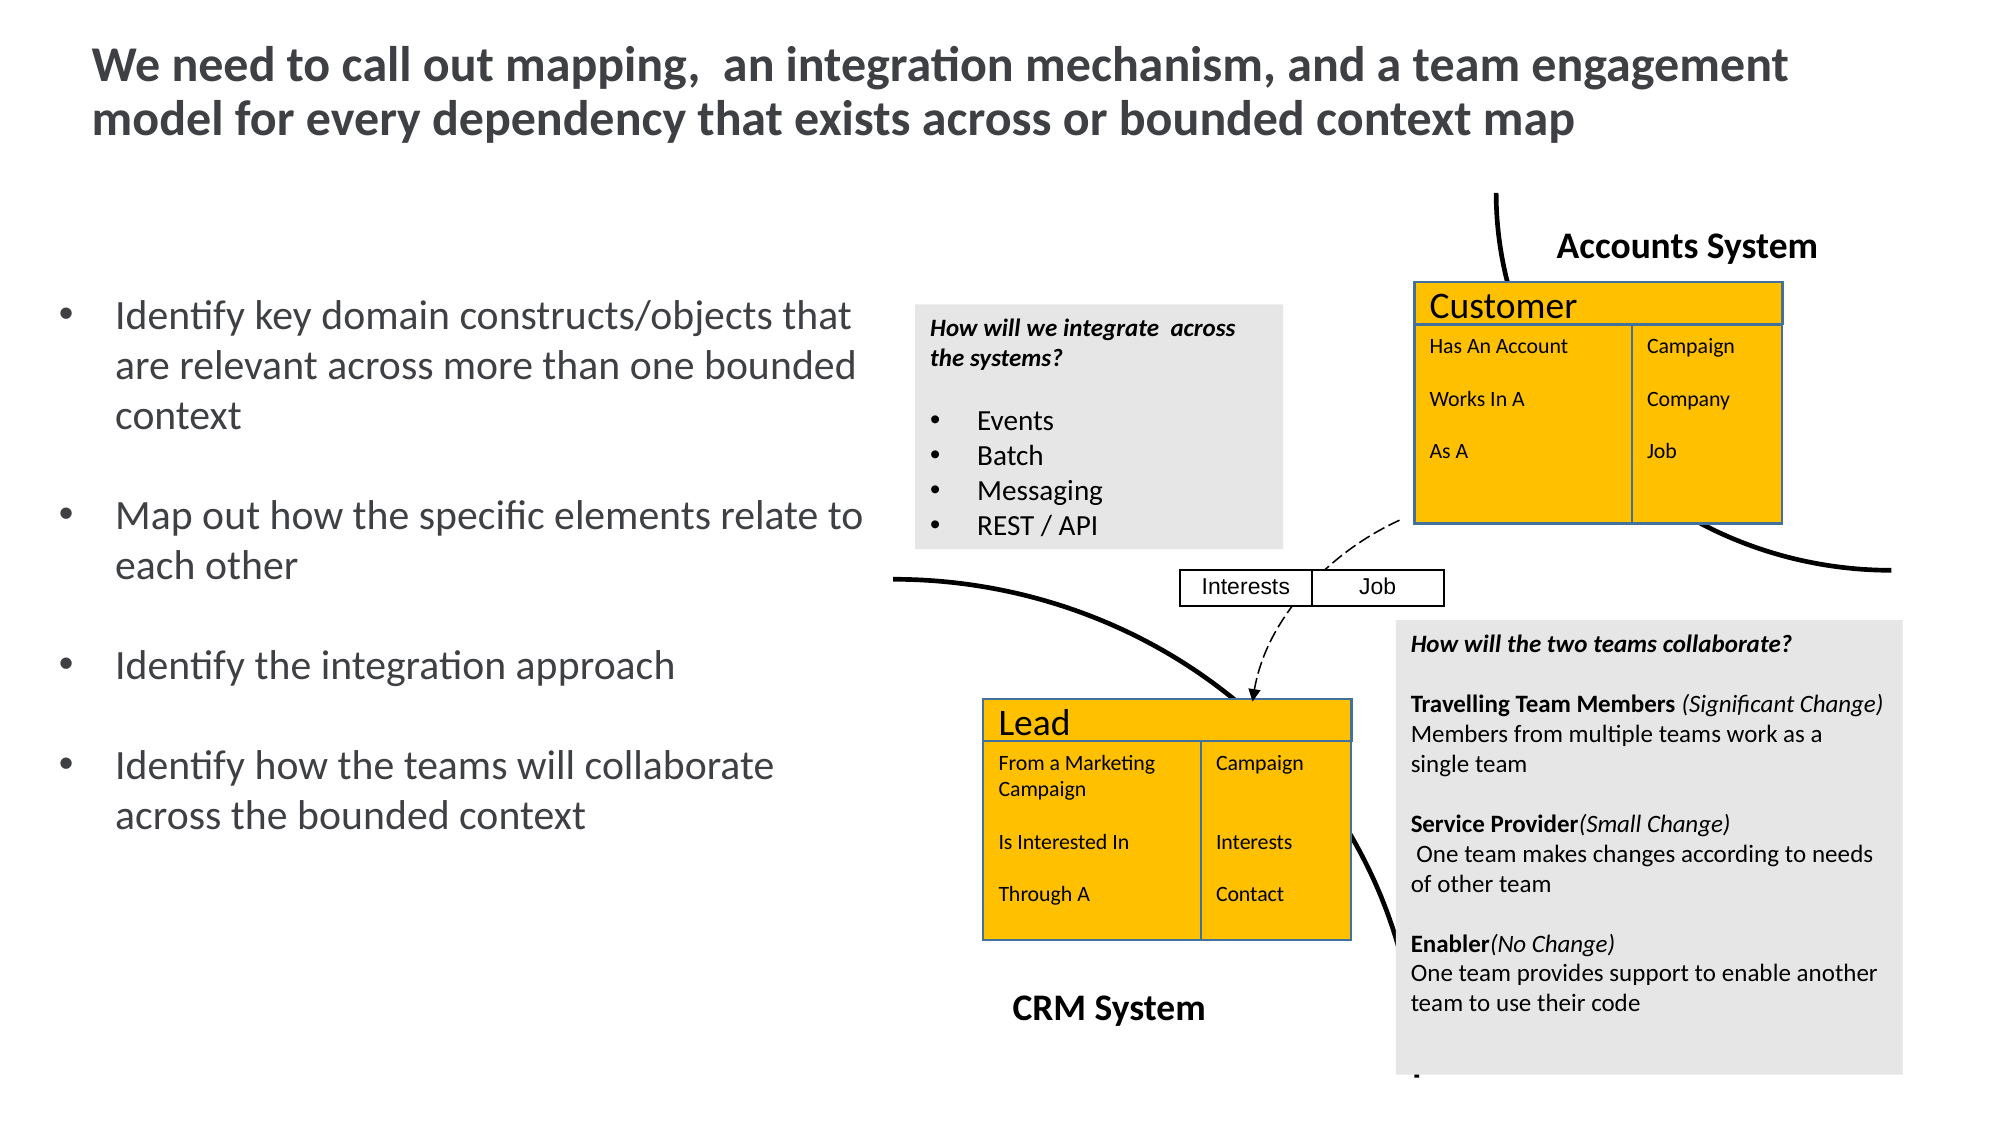

# We need to call out mapping,  an integration mechanism, and a team engagement model for every dependency that exists across or bounded context map
Accounts System
Identify key domain constructs/objects that are relevant across more than one bounded context

Map out how the specific elements relate to each other

Identify the integration approach

Identify how the teams will collaborate across the bounded context
Customer
Has An Account

Works In A

As A

Campaign

Company

Job

How will we integrate  across the systems?

Events
Batch
Messaging
REST / API

| Interests | Job |
| --- | --- |

How will the two teams collaborate?

Travelling Team Members (Significant Change)
Members from multiple teams work as a single team

Service Provider(Small Change)
 One team makes changes according to needs of other team

Enabler(No Change)
One team provides support to enable another team to use their code
Lead
From a Marketing Campaign

Is Interested In

Through A

Campaign

Interests

Contact

CRM System
66